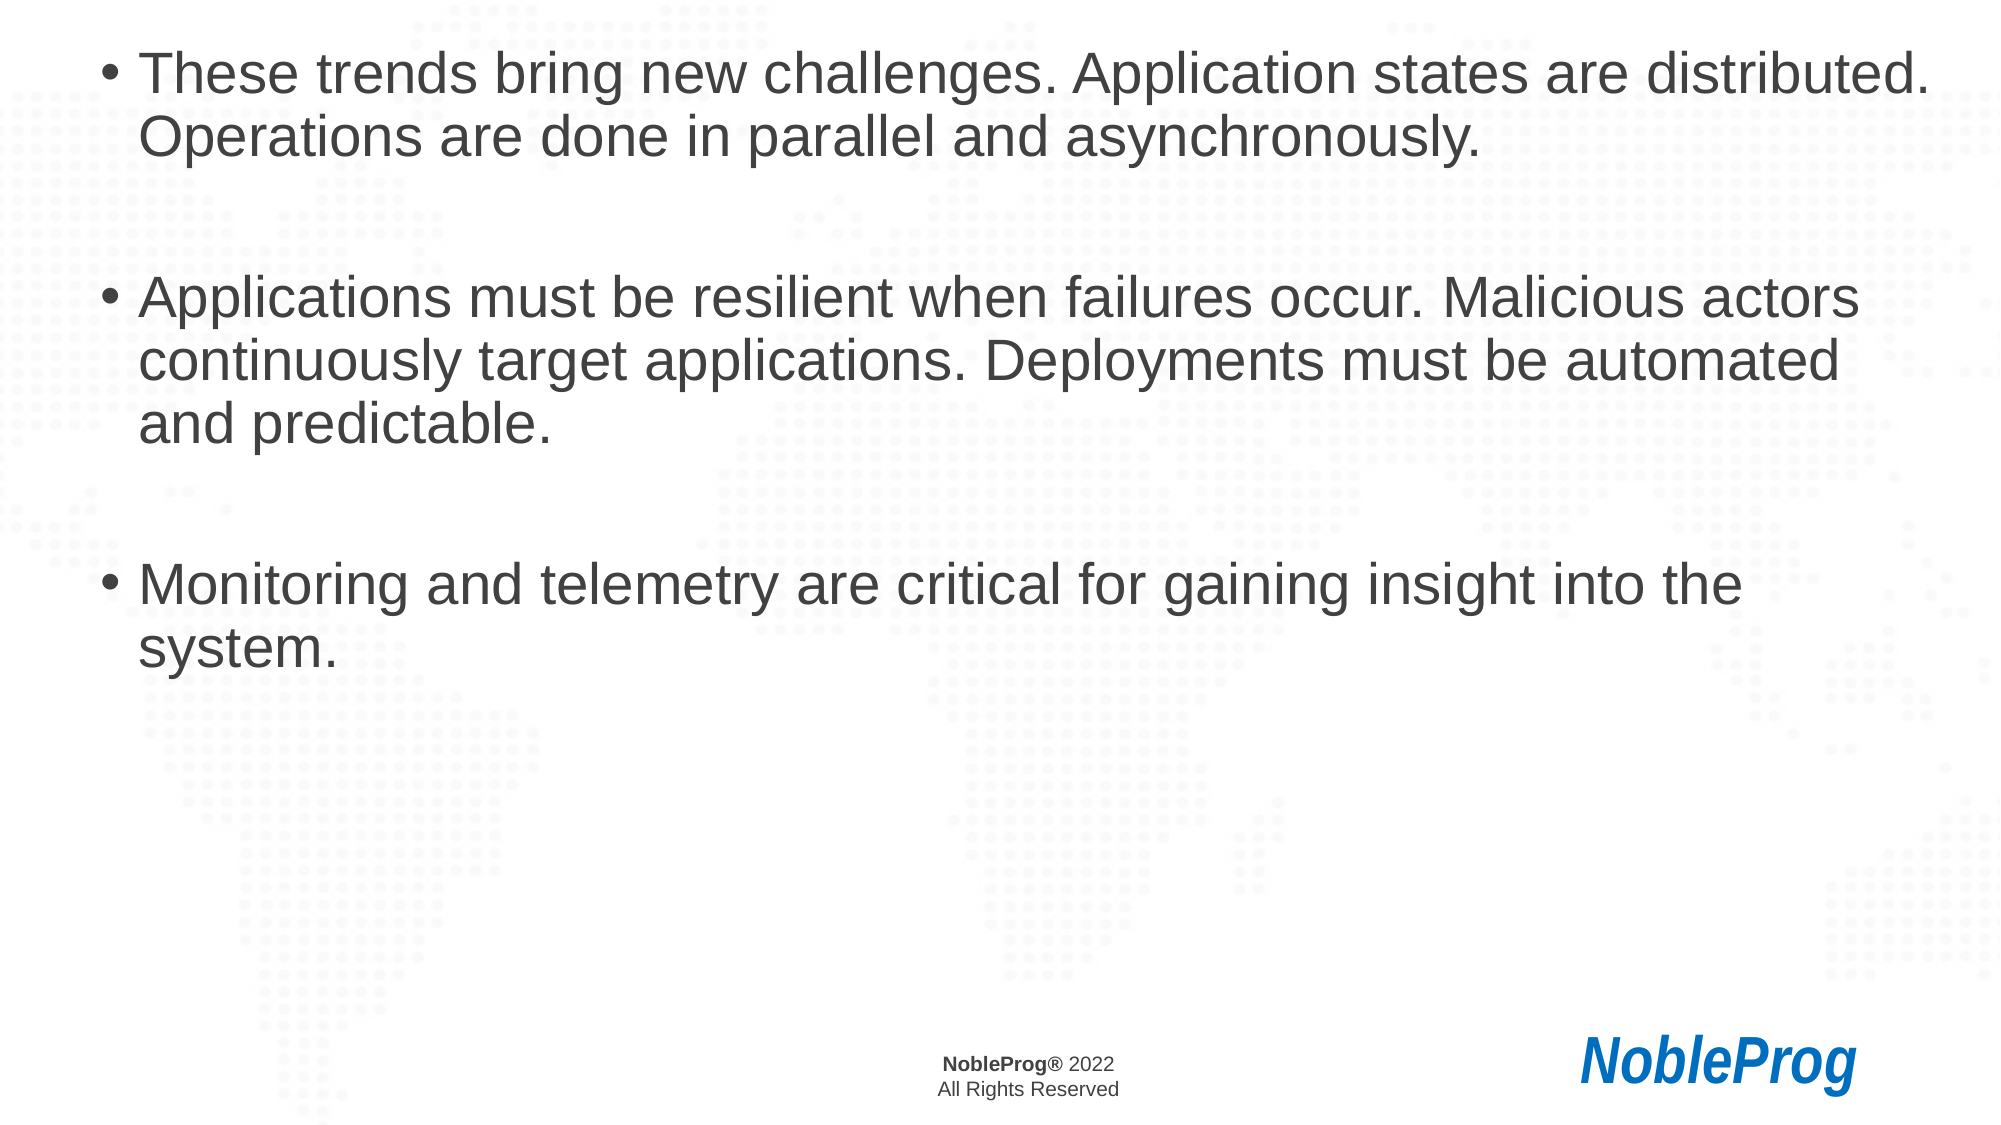

These trends bring new challenges. Application states are distributed. Operations are done in parallel and asynchronously.

Applications must be resilient when failures occur. Malicious actors continuously target applications. Deployments must be automated and predictable.

Monitoring and telemetry are critical for gaining insight into the system.